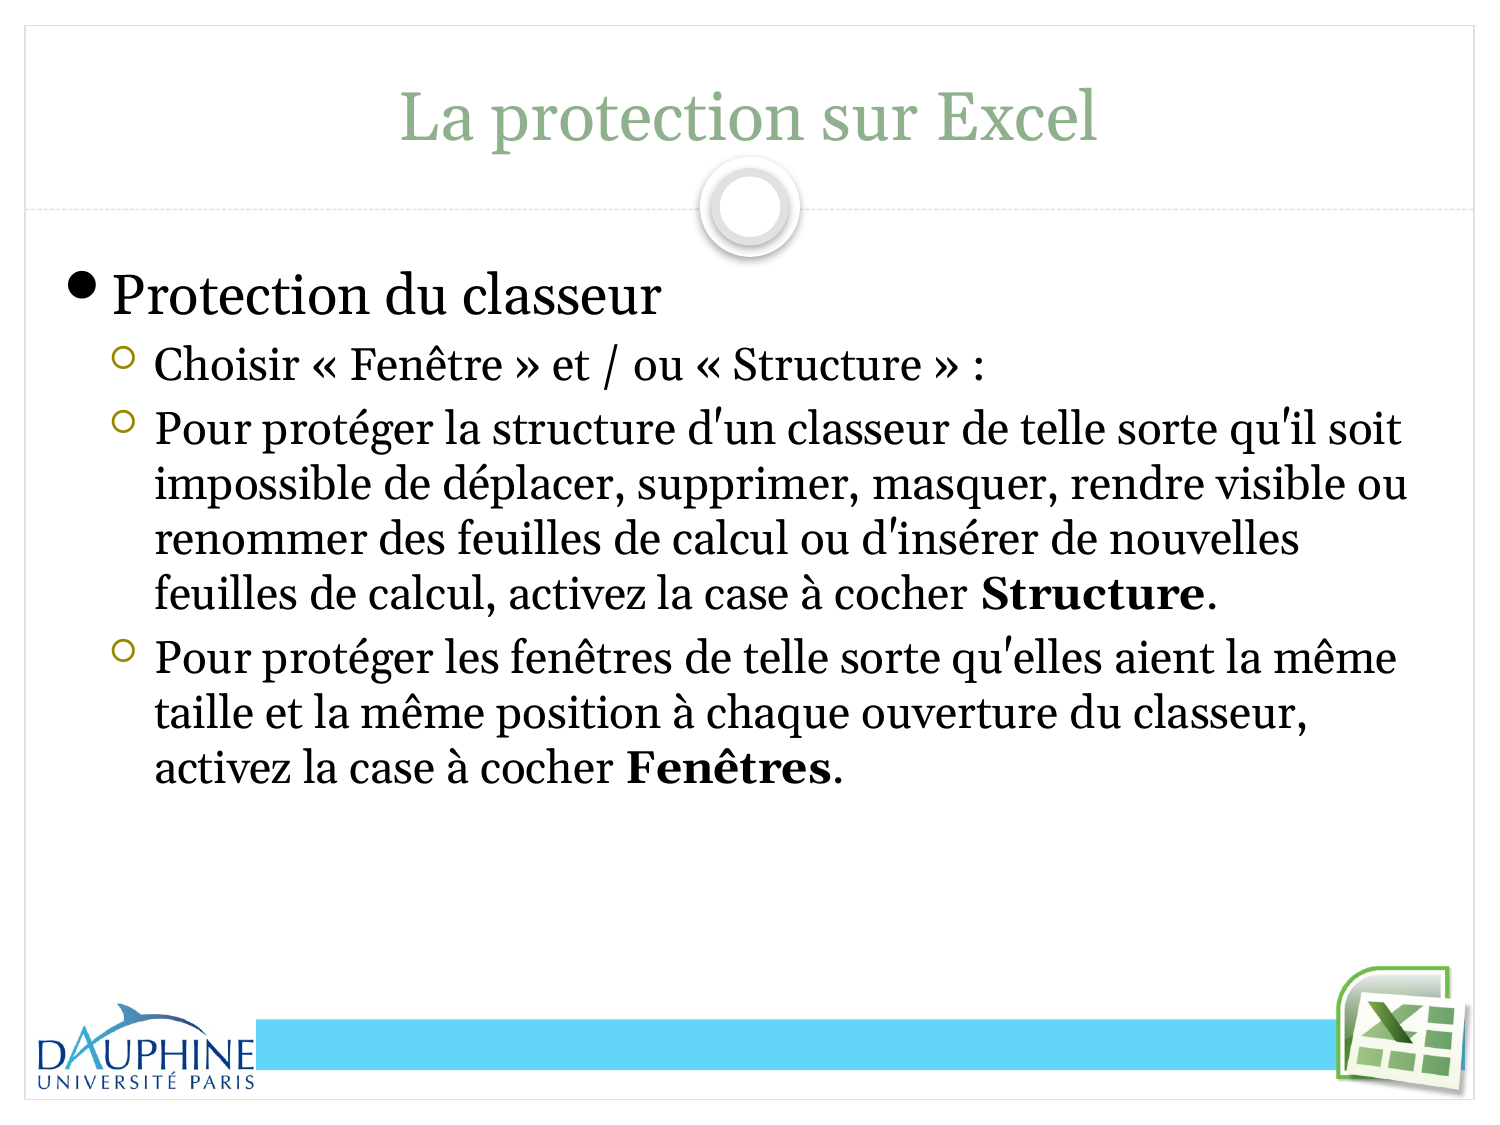

# La protection sur Excel
Protection du classeur
Choisir « Fenêtre » et / ou « Structure » :
Pour protéger la structure d'un classeur de telle sorte qu'il soit impossible de déplacer, supprimer, masquer, rendre visible ou renommer des feuilles de calcul ou d'insérer de nouvelles feuilles de calcul, activez la case à cocher Structure.
Pour protéger les fenêtres de telle sorte qu'elles aient la même taille et la même position à chaque ouverture du classeur, activez la case à cocher Fenêtres.